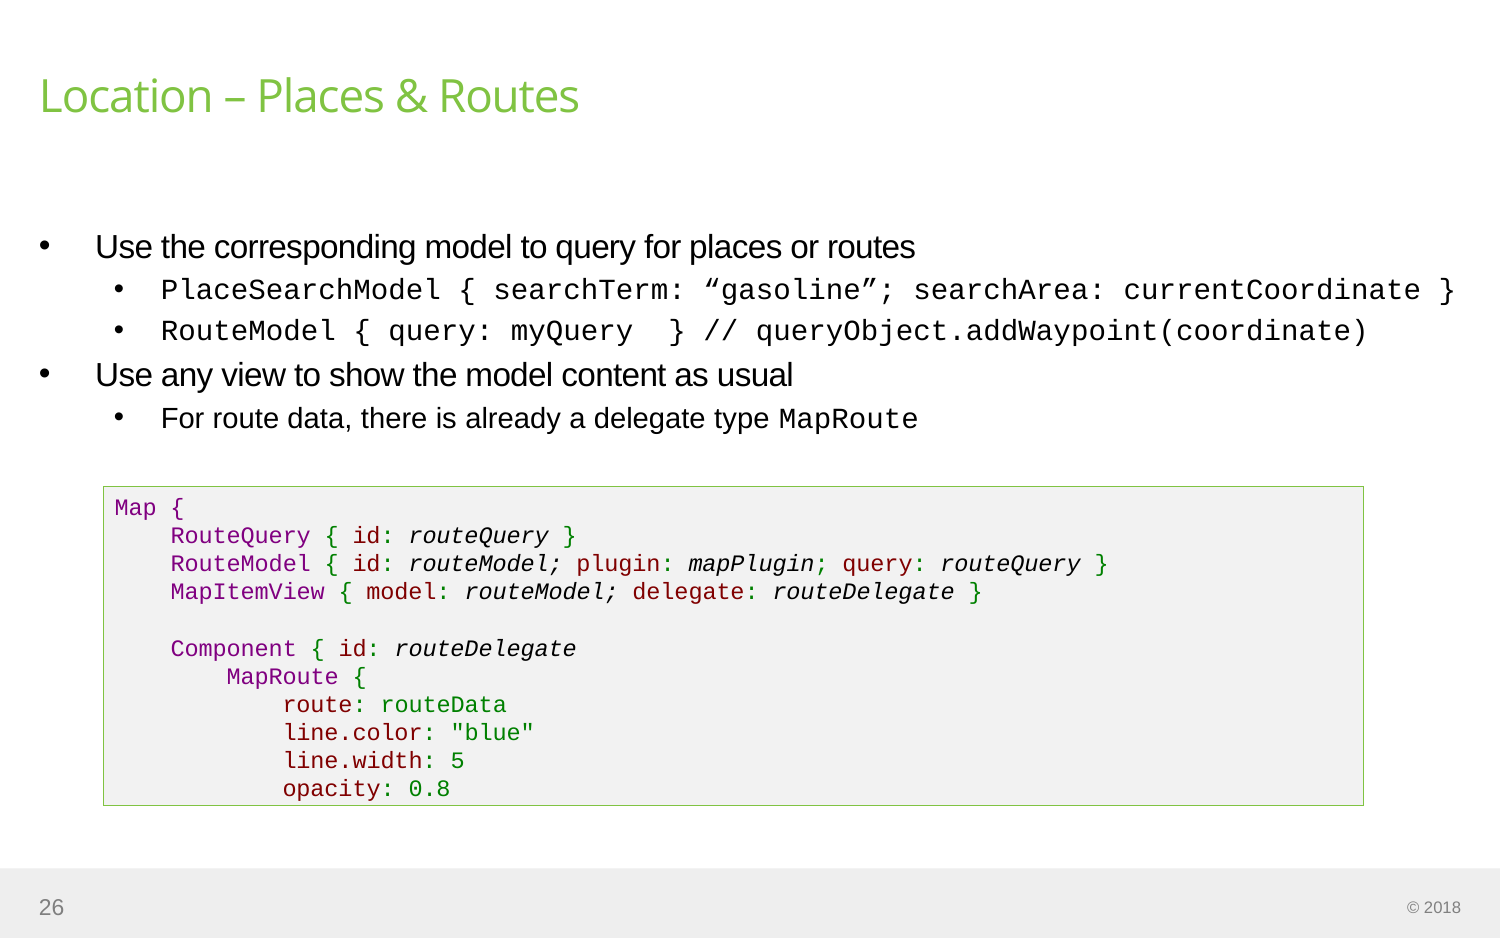

# Location – Places & Routes
Use the corresponding model to query for places or routes
PlaceSearchModel { searchTerm: “gasoline”; searchArea: currentCoordinate }
RouteModel { query: myQuery  } // queryObject.addWaypoint(coordinate)
Use any view to show the model content as usual
For route data, there is already a delegate type MapRoute
Map {
    RouteQuery { id: routeQuery }
    RouteModel { id: routeModel; plugin: mapPlugin; query: routeQuery }
    MapItemView { model: routeModel; delegate: routeDelegate }
    Component { id: routeDelegate
        MapRoute {
            route: routeData
            line.color: "blue"
            line.width: 5
            opacity: 0.8
26
© 2018